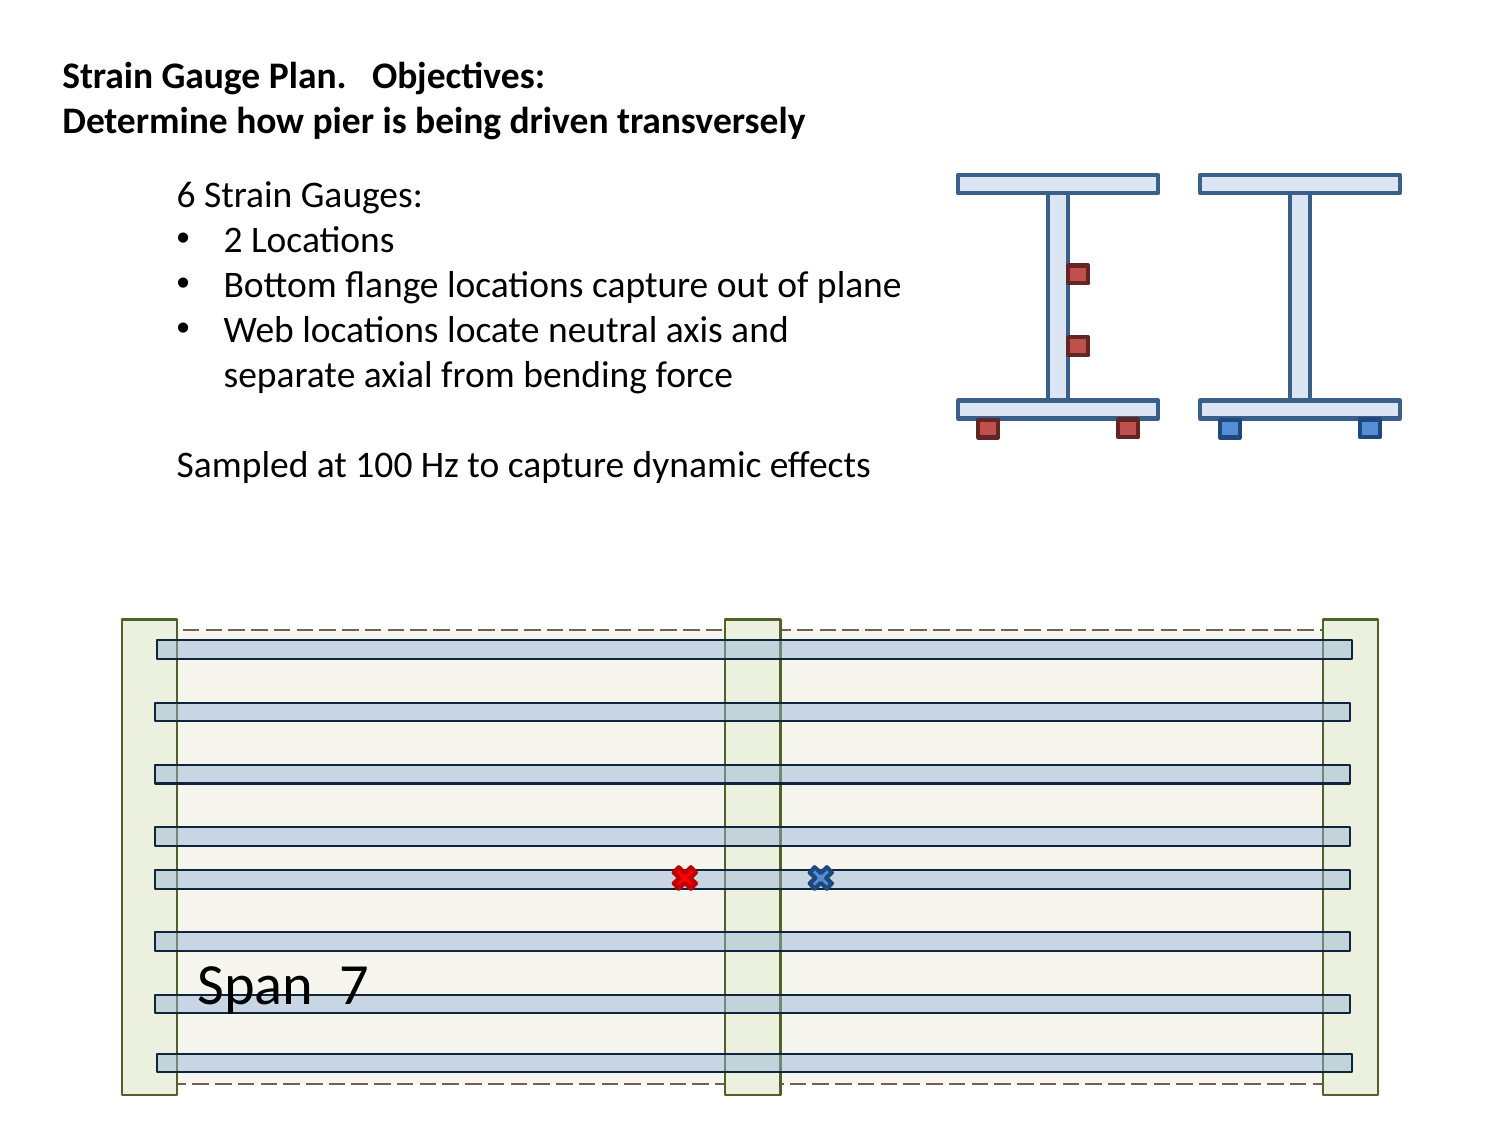

Strain Gauge Plan.   Objectives:
Determine how pier is being driven transversely
6 Strain Gauges:
2 Locations
Bottom flange locations capture out of plane
Web locations locate neutral axis and separate axial from bending force

Sampled at 100 Hz to capture dynamic effects

Span  7